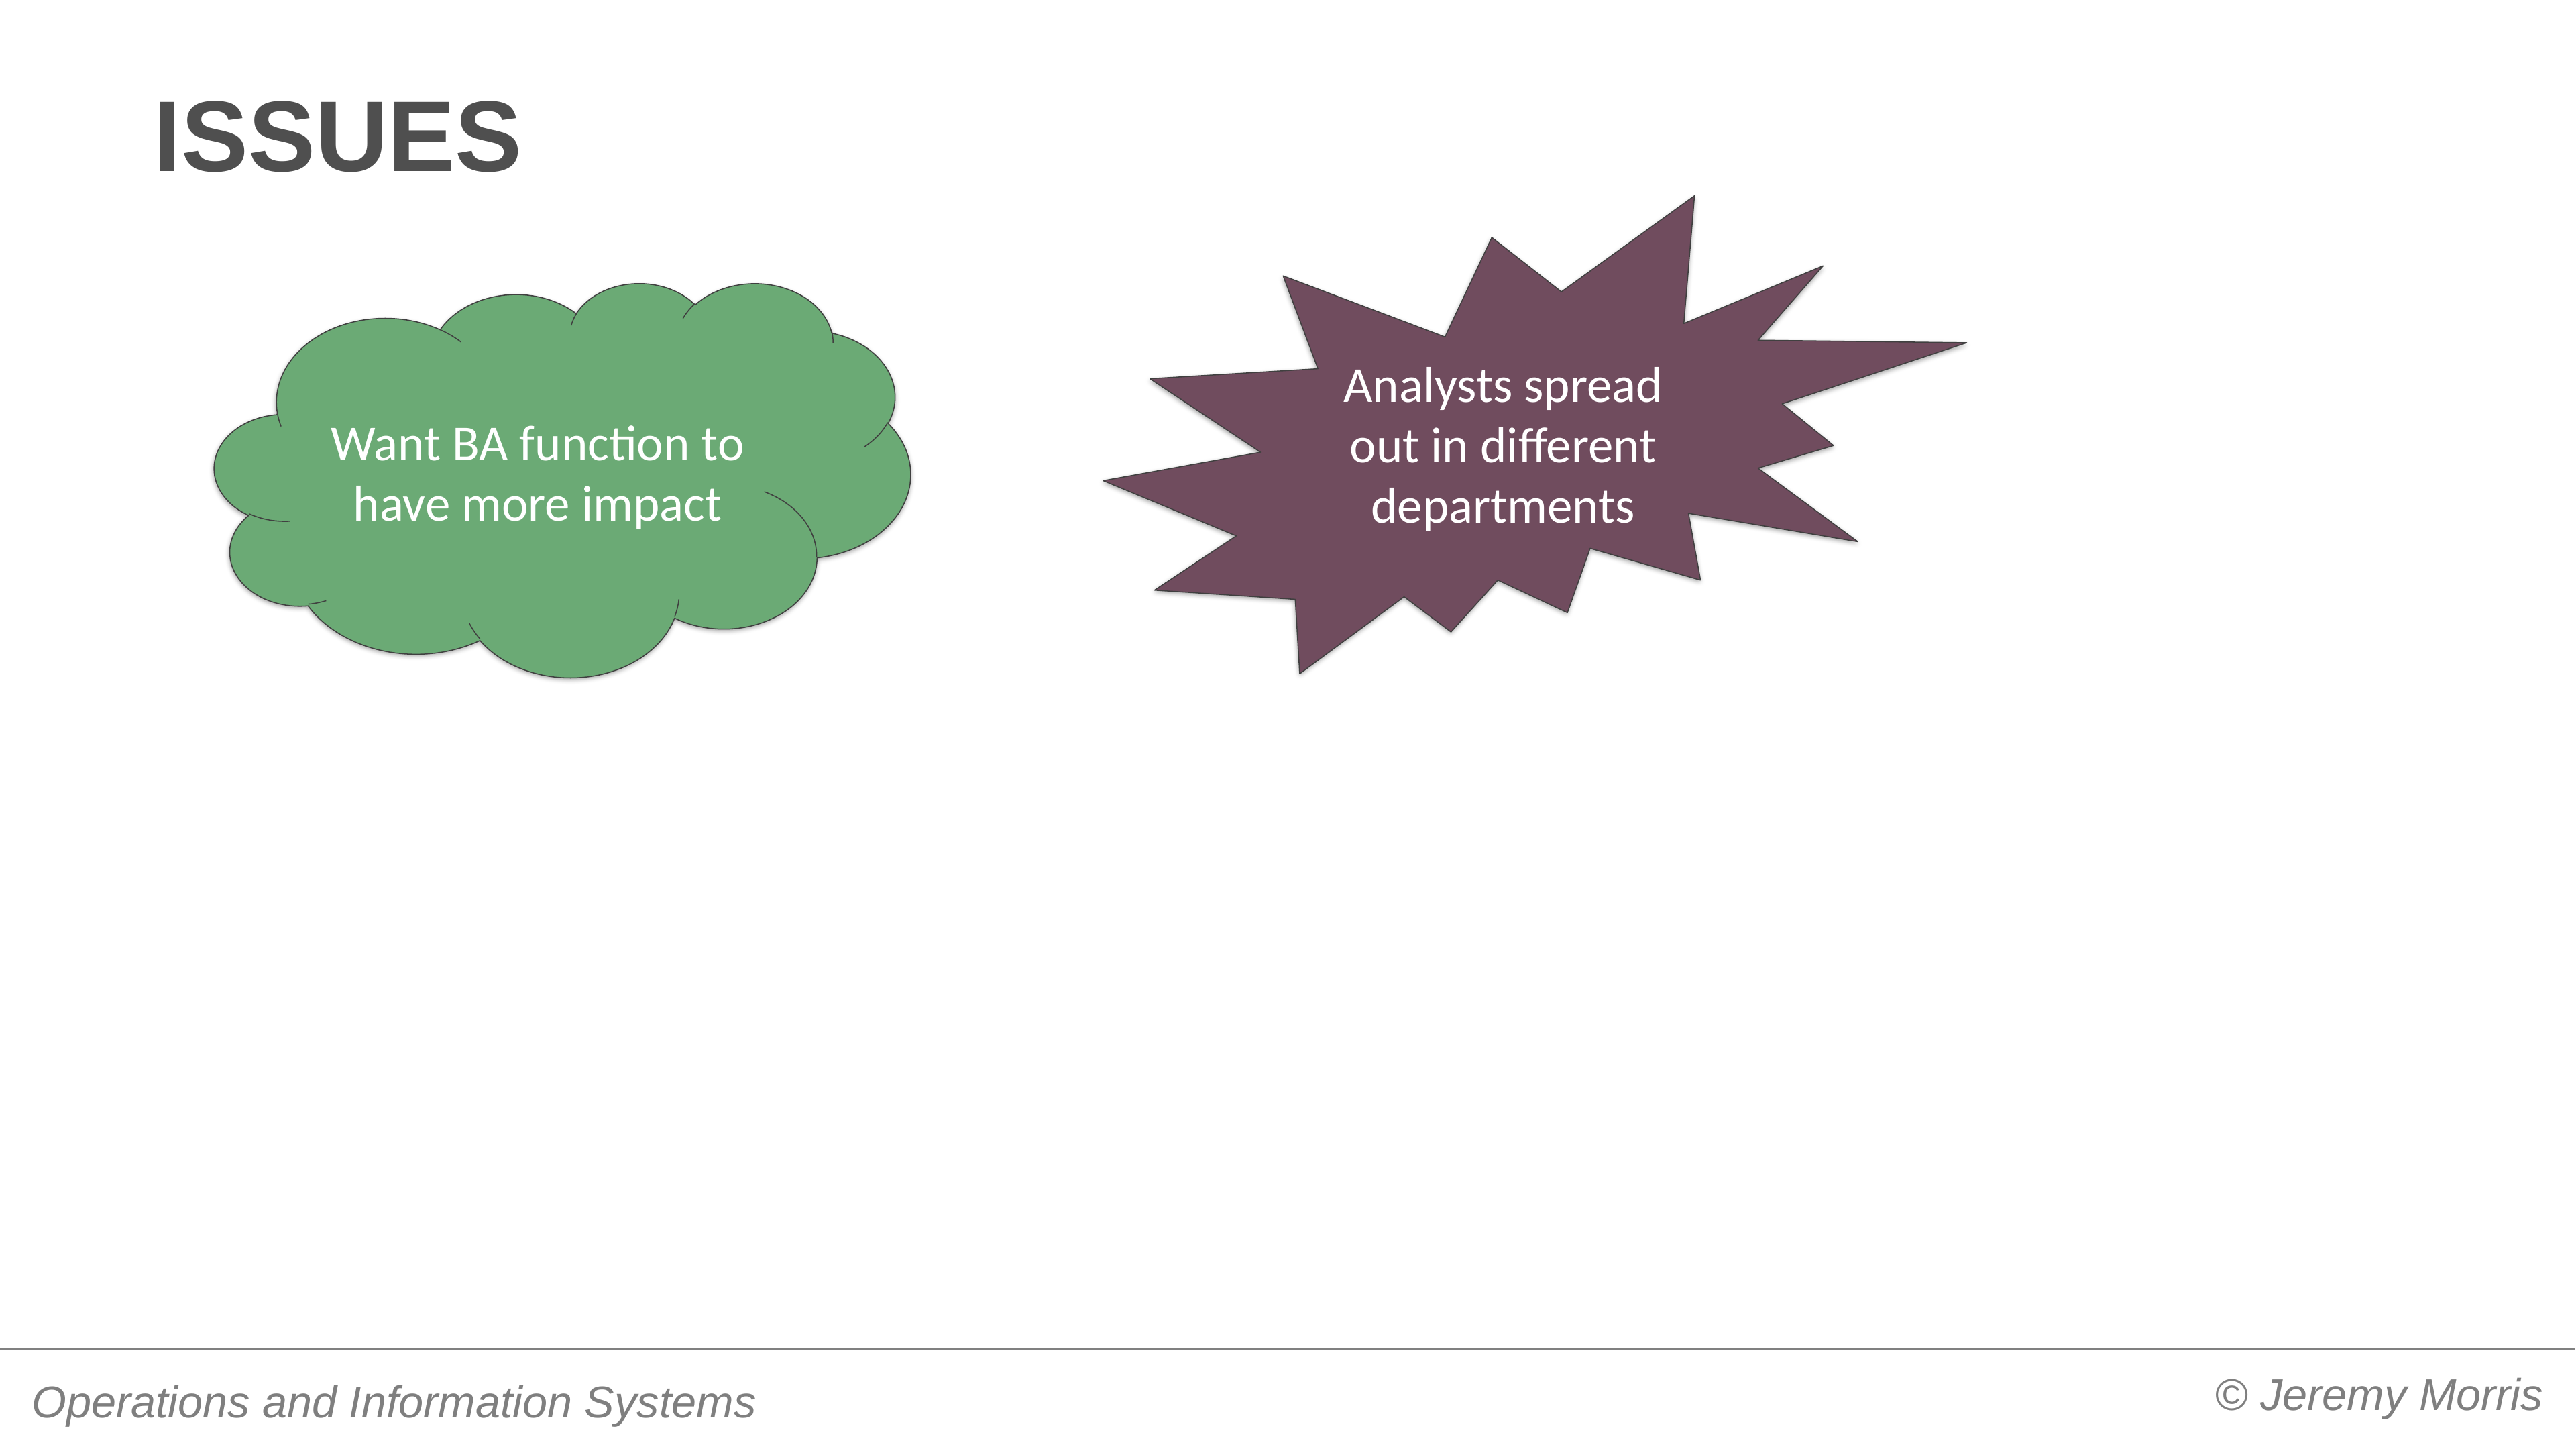

# issues
Analysts spread out in different departments
Want BA function to have more impact